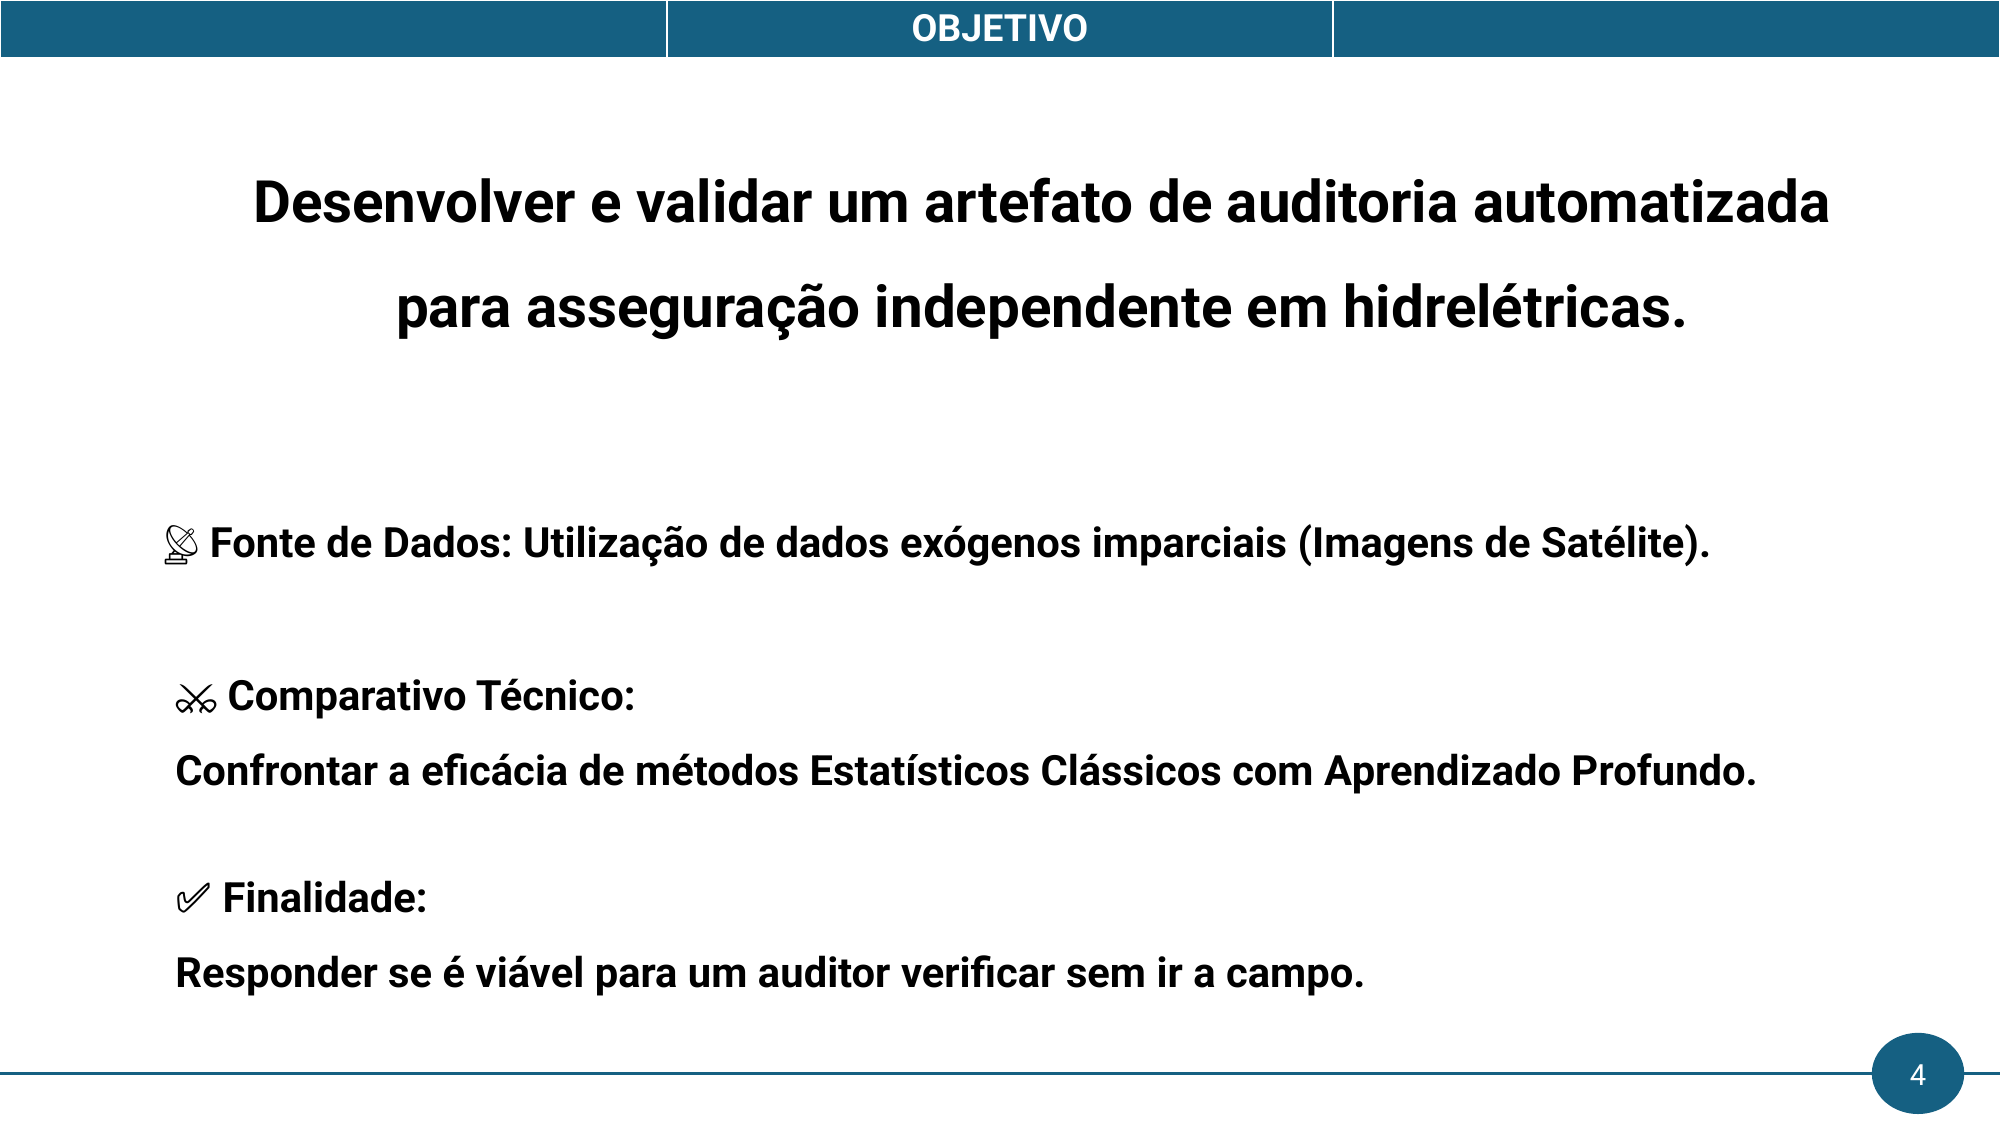

|  | OBJETIVO |  |
| --- | --- | --- |
Desenvolver e validar um artefato de auditoria automatizada para asseguração independente em hidrelétricas.
📡 Fonte de Dados: Utilização de dados exógenos imparciais (Imagens de Satélite).
⚔️ Comparativo Técnico:
Confrontar a eficácia de métodos Estatísticos Clássicos com Aprendizado Profundo.
✅ Finalidade:
Responder se é viável para um auditor verificar sem ir a campo.
4